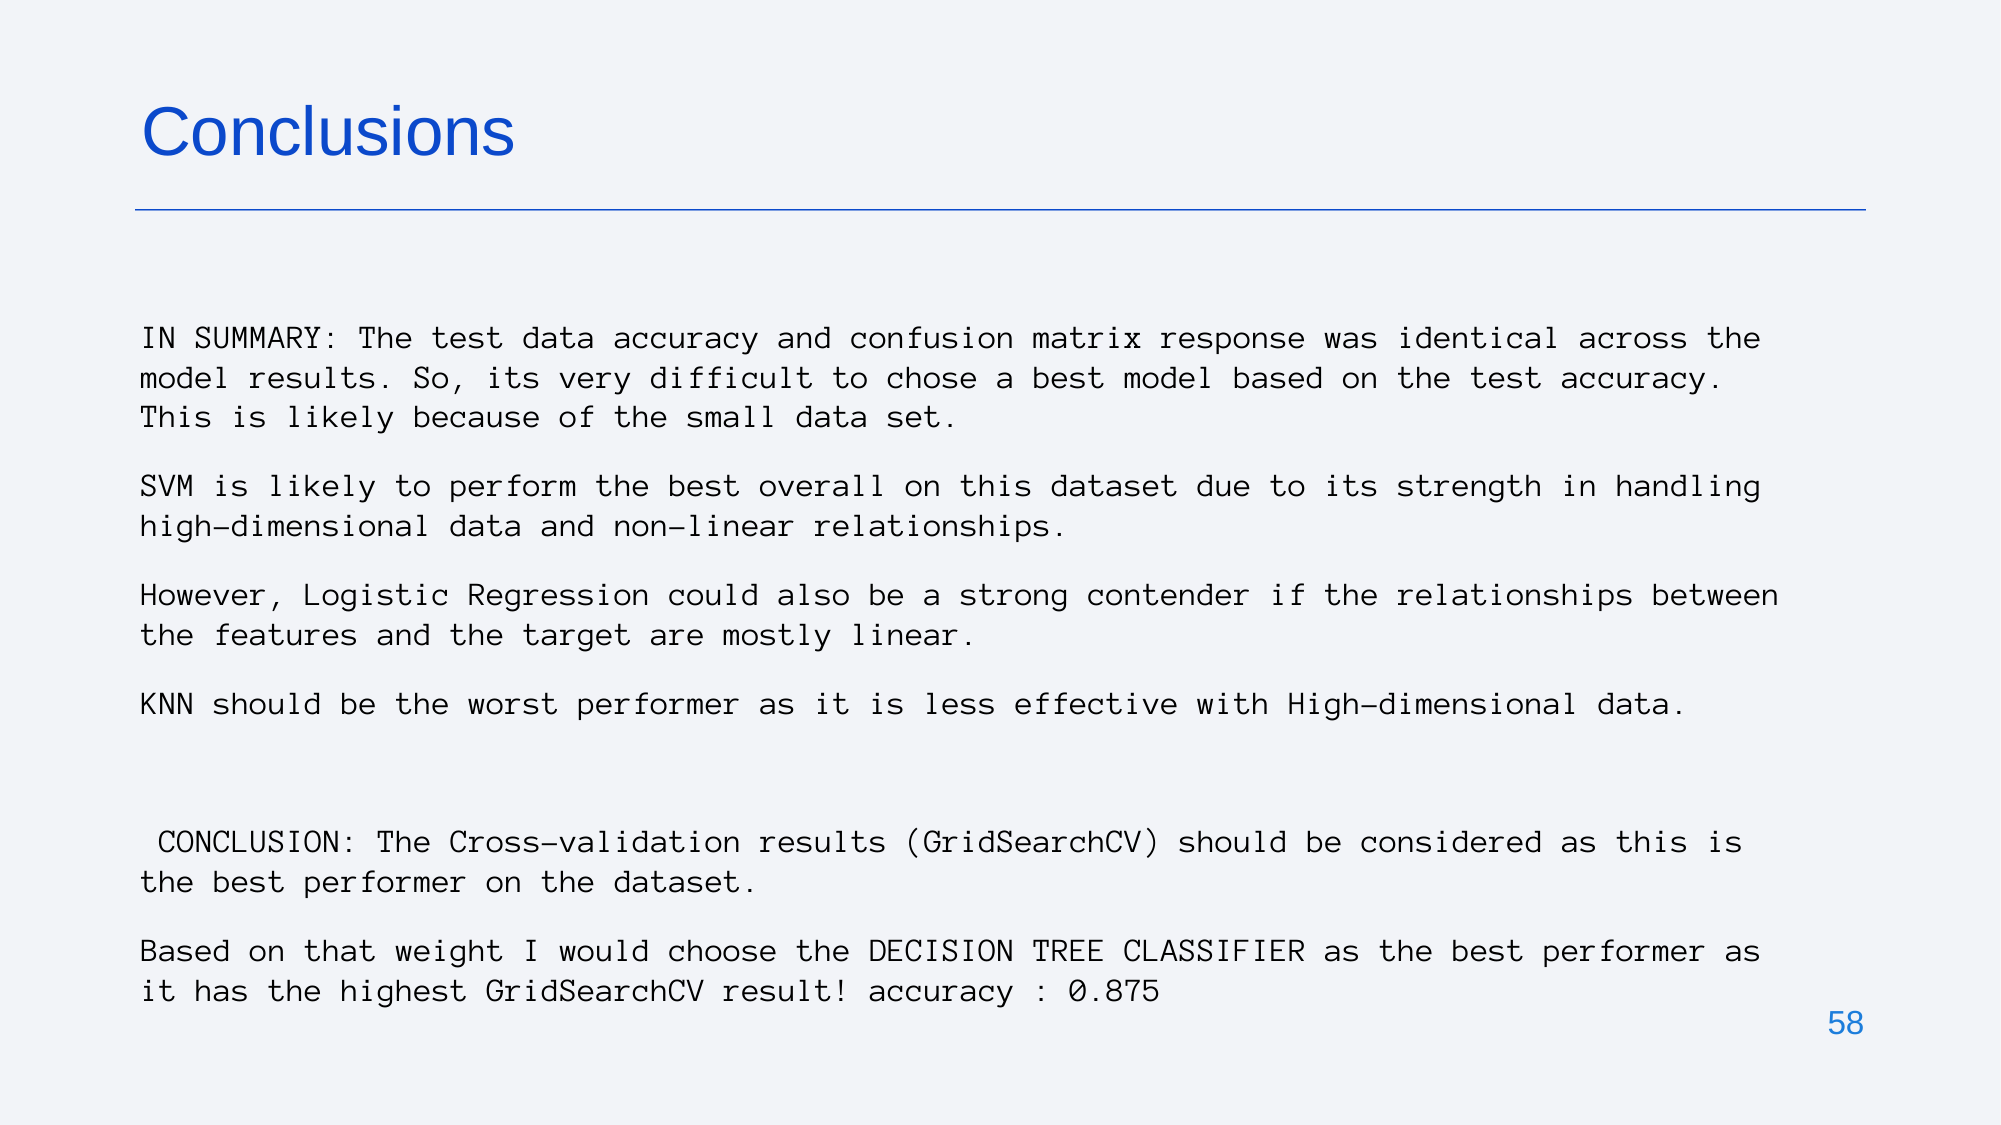

Conclusions
IN SUMMARY: The test data accuracy and confusion matrix response was identical across the model results. So, its very difficult to chose a best model based on the test accuracy. This is likely because of the small data set.
SVM is likely to perform the best overall on this dataset due to its strength in handling high-dimensional data and non-linear relationships.
However, Logistic Regression could also be a strong contender if the relationships between the features and the target are mostly linear.
KNN should be the worst performer as it is less effective with High-dimensional data.

 CONCLUSION: The Cross-validation results (GridSearchCV) should be considered as this is the best performer on the dataset.
Based on that weight I would choose the DECISION TREE CLASSIFIER as the best performer as it has the highest GridSearchCV result! accuracy : 0.875
58